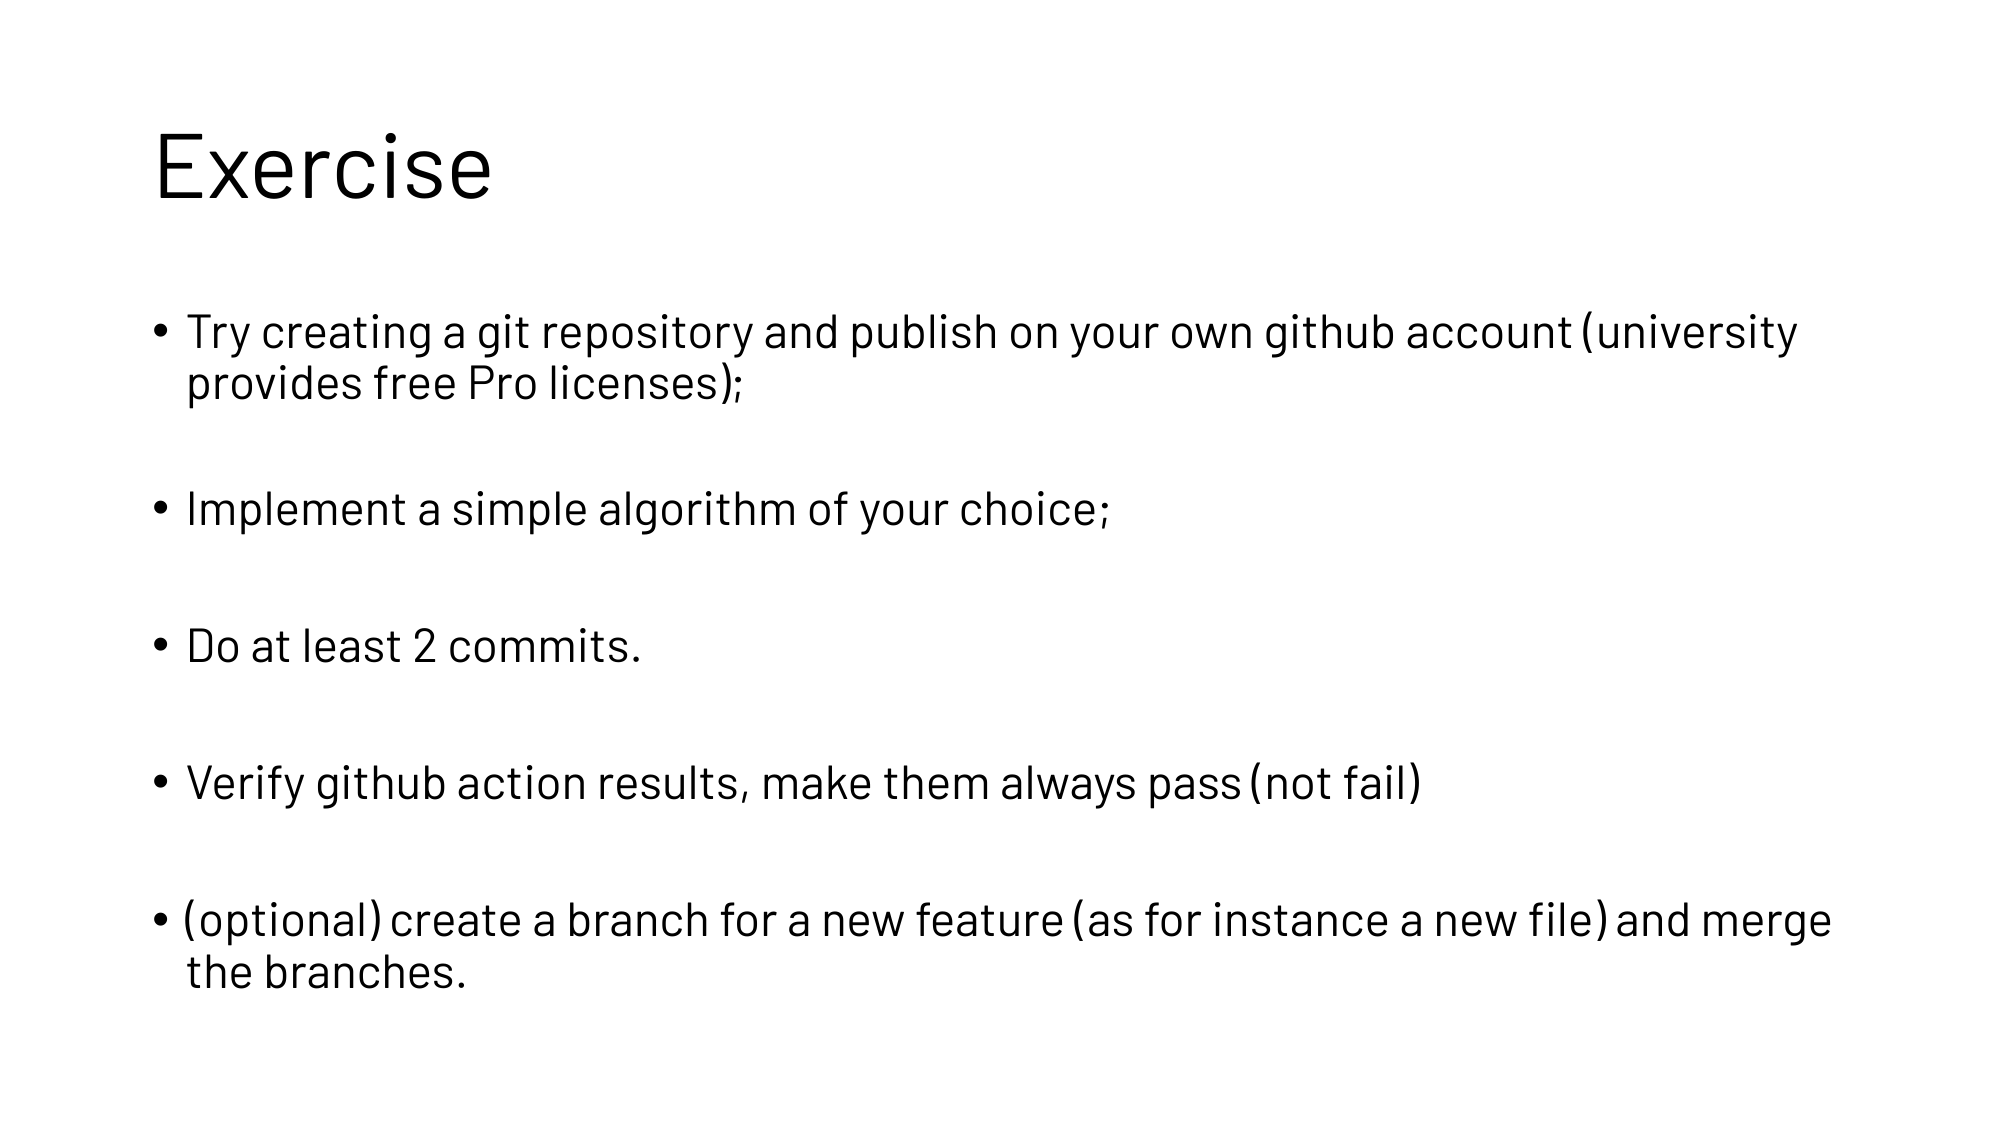

# Exercise
Try creating a git repository and publish on your own github account (university provides free Pro licenses);
Implement a simple algorithm of your choice;

Do at least 2 commits.

Verify github action results, make them always pass (not fail)

(optional) create a branch for a new feature (as for instance a new file) and merge the branches.